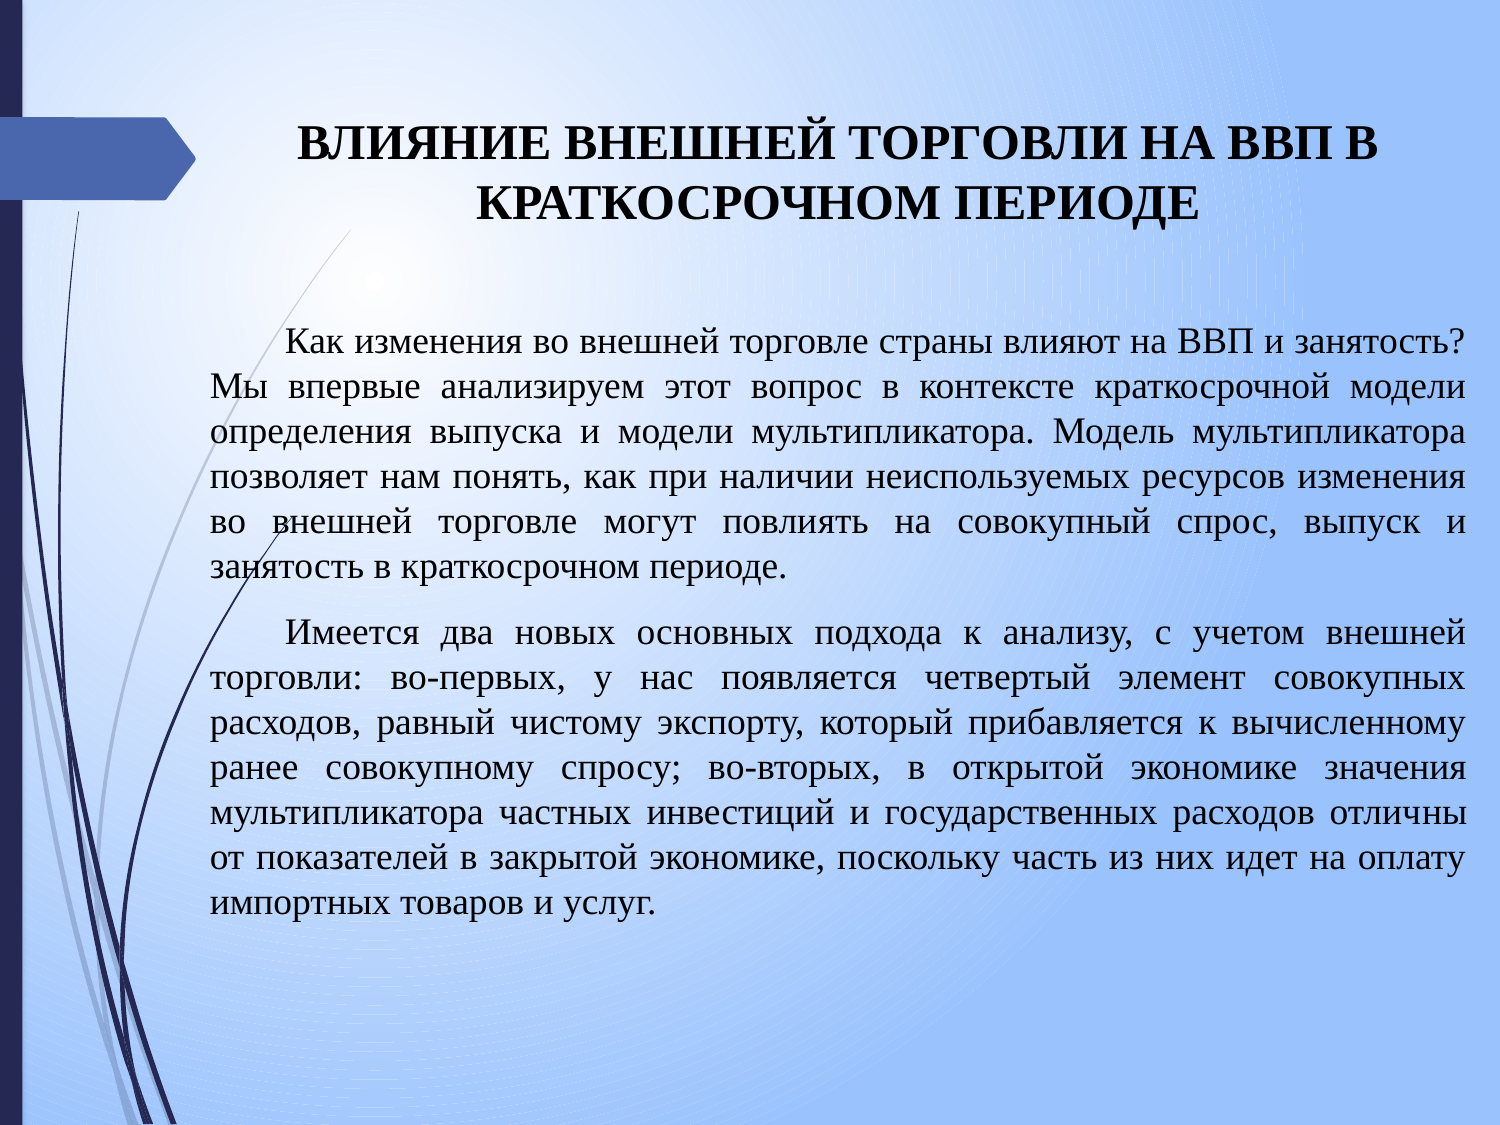

ВЛИЯНИЕ ВНЕШНЕЙ ТОРГОВЛИ НА ВВП В КРАТКОСРОЧНОМ ПЕРИОДЕ

Как изменения во внешней торговле страны влияют на ВВП и занятость? Мы впервые анализируем этот вопрос в контексте краткосрочной модели определения выпуска и модели мультипликатора. Модель мультипликатора позволяет нам понять, как при наличии неиспользуемых ресурсов изменения во внешней торговле могут повли­ять на совокупный спрос, выпуск и занятость в краткосрочном периоде.
Имеется два новых основных подхода к анализу, с учетом внешней торговли: во-первых, у нас появляется четвертый элемент совокупных расходов, равный чистому экспорту, который прибавляется к вычисленному ранее совокупному спро­су; во-вторых, в открытой экономике значения мультипликатора частных инвестиций и государственных расходов отлич­ны от показателей в закрытой экономике, поскольку часть из них идет на оплату импортных товаров и услуг.